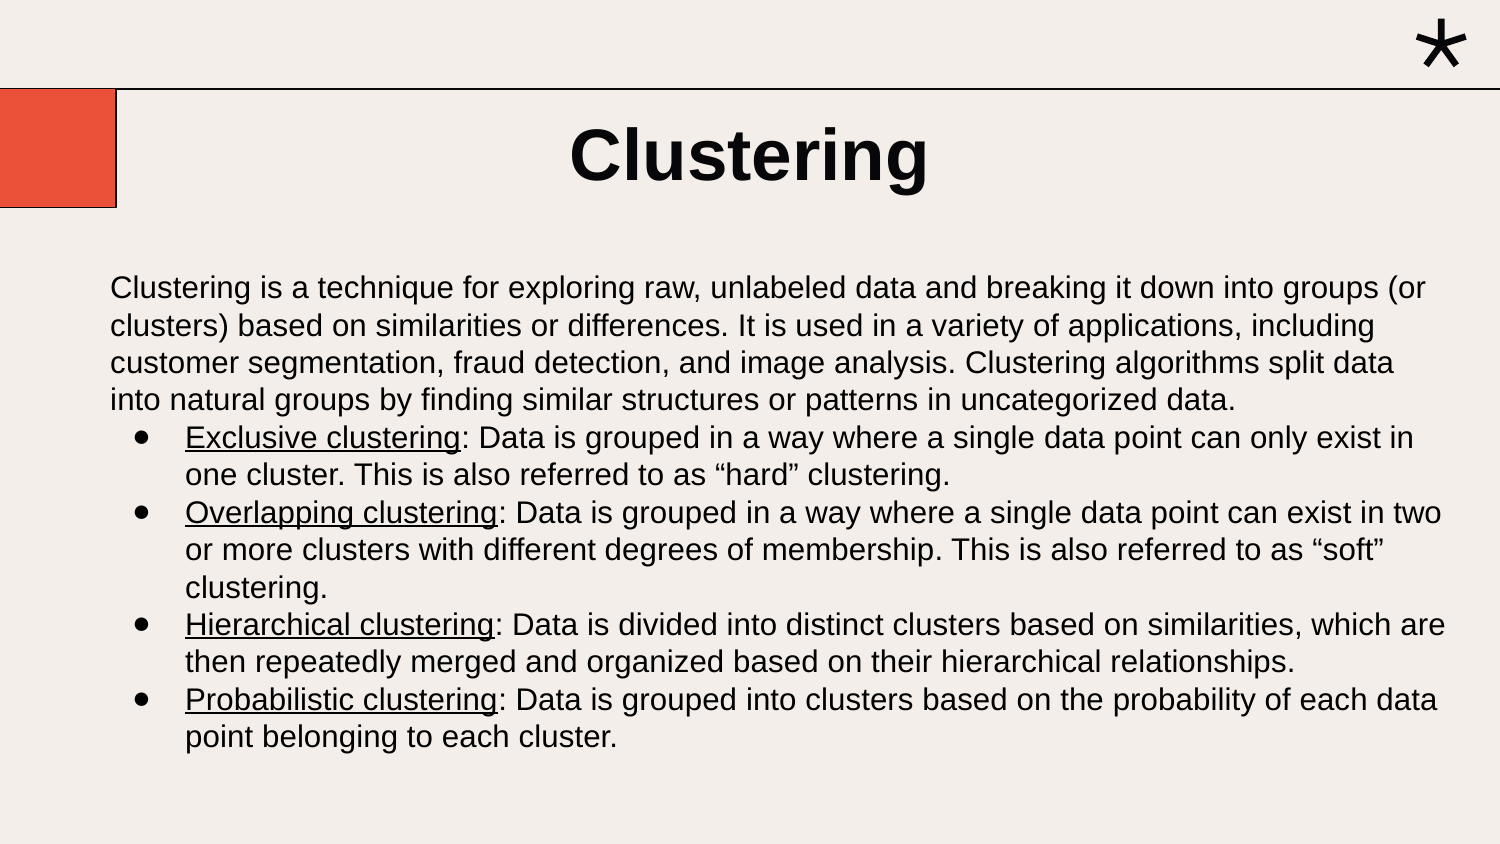

# Clustering
Clustering is a technique for exploring raw, unlabeled data and breaking it down into groups (or clusters) based on similarities or differences. It is used in a variety of applications, including customer segmentation, fraud detection, and image analysis. Clustering algorithms split data into natural groups by finding similar structures or patterns in uncategorized data.
Exclusive clustering: Data is grouped in a way where a single data point can only exist in one cluster. This is also referred to as “hard” clustering.
Overlapping clustering: Data is grouped in a way where a single data point can exist in two or more clusters with different degrees of membership. This is also referred to as “soft” clustering.
Hierarchical clustering: Data is divided into distinct clusters based on similarities, which are then repeatedly merged and organized based on their hierarchical relationships.
Probabilistic clustering: Data is grouped into clusters based on the probability of each data point belonging to each cluster.